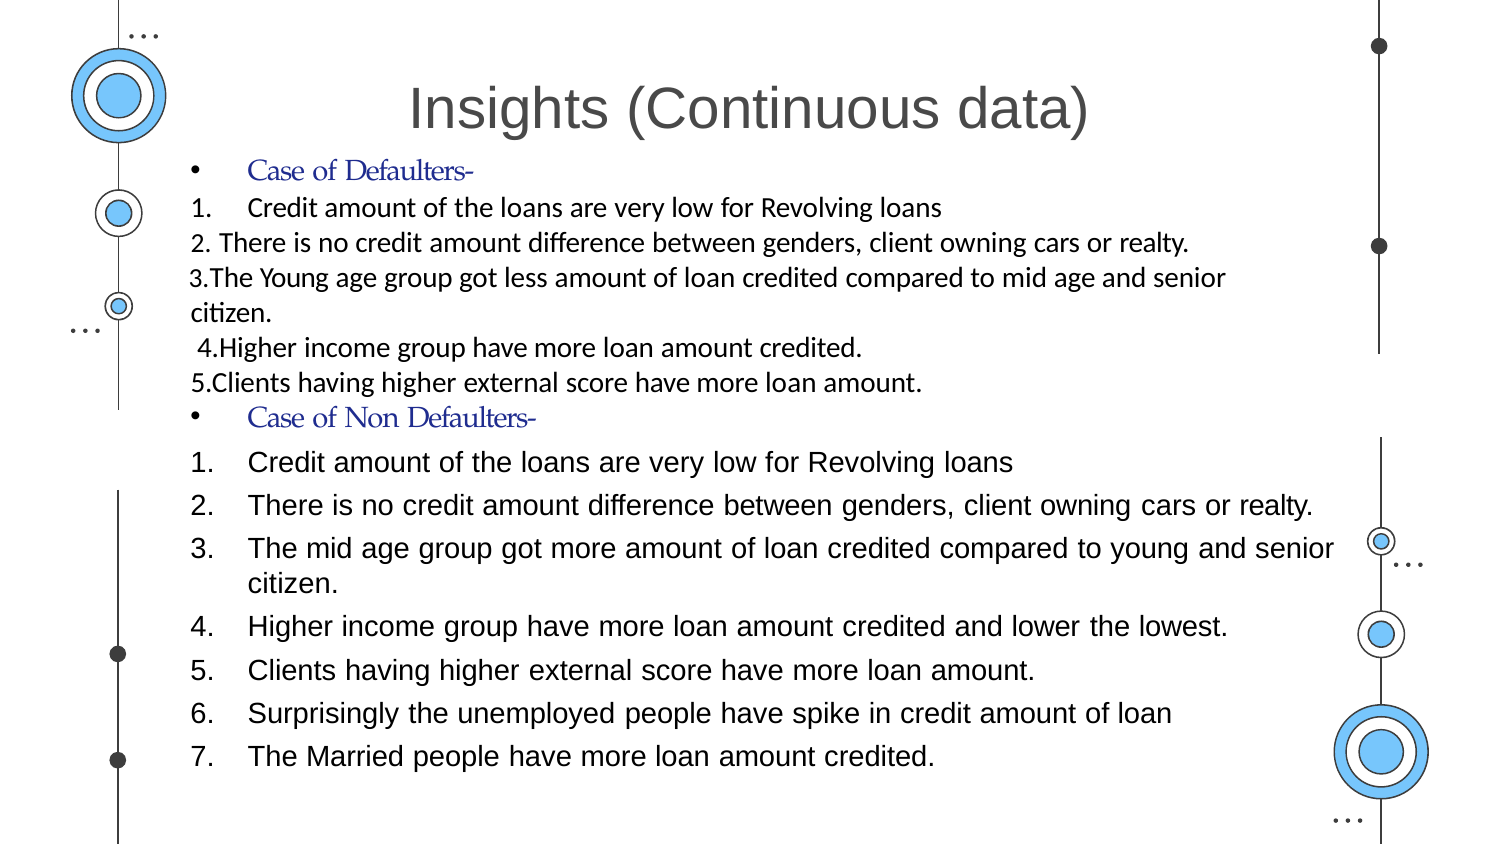

# Insights (Continuous data)
Case of Defaulters-
Credit amount of the loans are very low for Revolving loans
There is no credit amount difference between genders, client owning cars or realty.
The Young age group got less amount of loan credited compared to mid age and senior citizen.
 4.Higher income group have more loan amount credited.
5.Clients having higher external score have more loan amount.
Case of Non Defaulters-
Credit amount of the loans are very low for Revolving loans
There is no credit amount difference between genders, client owning cars or realty.
The mid age group got more amount of loan credited compared to young and senior citizen.
Higher income group have more loan amount credited and lower the lowest.
Clients having higher external score have more loan amount.
Surprisingly the unemployed people have spike in credit amount of loan
The Married people have more loan amount credited.